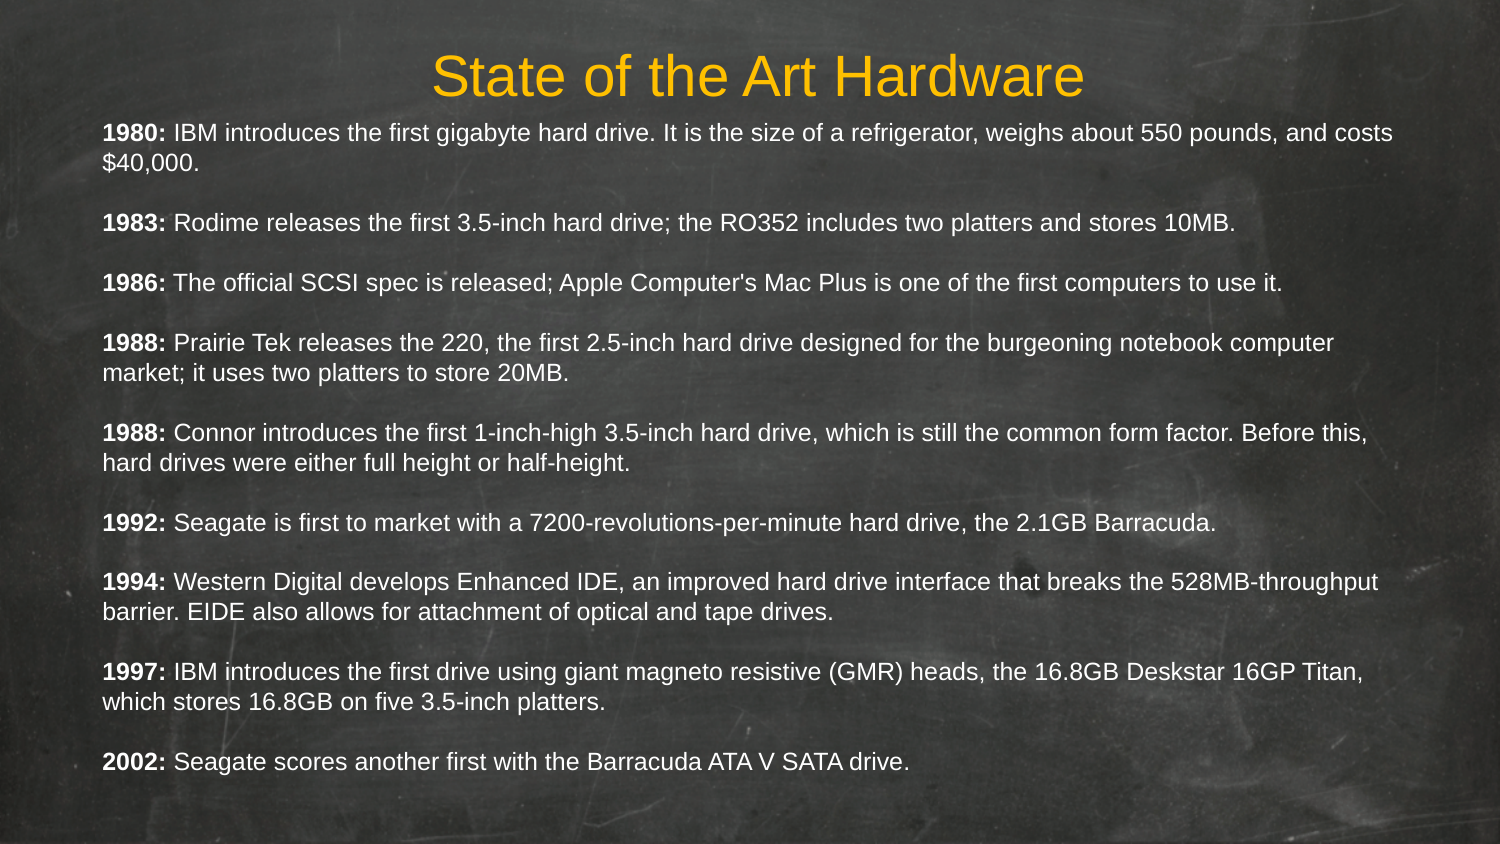

State of the Art Hardware
1980: IBM introduces the first gigabyte hard drive. It is the size of a refrigerator, weighs about 550 pounds, and costs $40,000.

1983: Rodime releases the first 3.5-inch hard drive; the RO352 includes two platters and stores 10MB.

1986: The official SCSI spec is released; Apple Computer's Mac Plus is one of the first computers to use it.

1988: Prairie Tek releases the 220, the first 2.5-inch hard drive designed for the burgeoning notebook computer market; it uses two platters to store 20MB.

1988: Connor introduces the first 1-inch-high 3.5-inch hard drive, which is still the common form factor. Before this, hard drives were either full height or half-height.

1992: Seagate is first to market with a 7200-revolutions-per-minute hard drive, the 2.1GB Barracuda.

1994: Western Digital develops Enhanced IDE, an improved hard drive interface that breaks the 528MB-throughput barrier. EIDE also allows for attachment of optical and tape drives.

1997: IBM introduces the first drive using giant magneto resistive (GMR) heads, the 16.8GB Deskstar 16GP Titan, which stores 16.8GB on five 3.5-inch platters.

2002: Seagate scores another first with the Barracuda ATA V SATA drive.